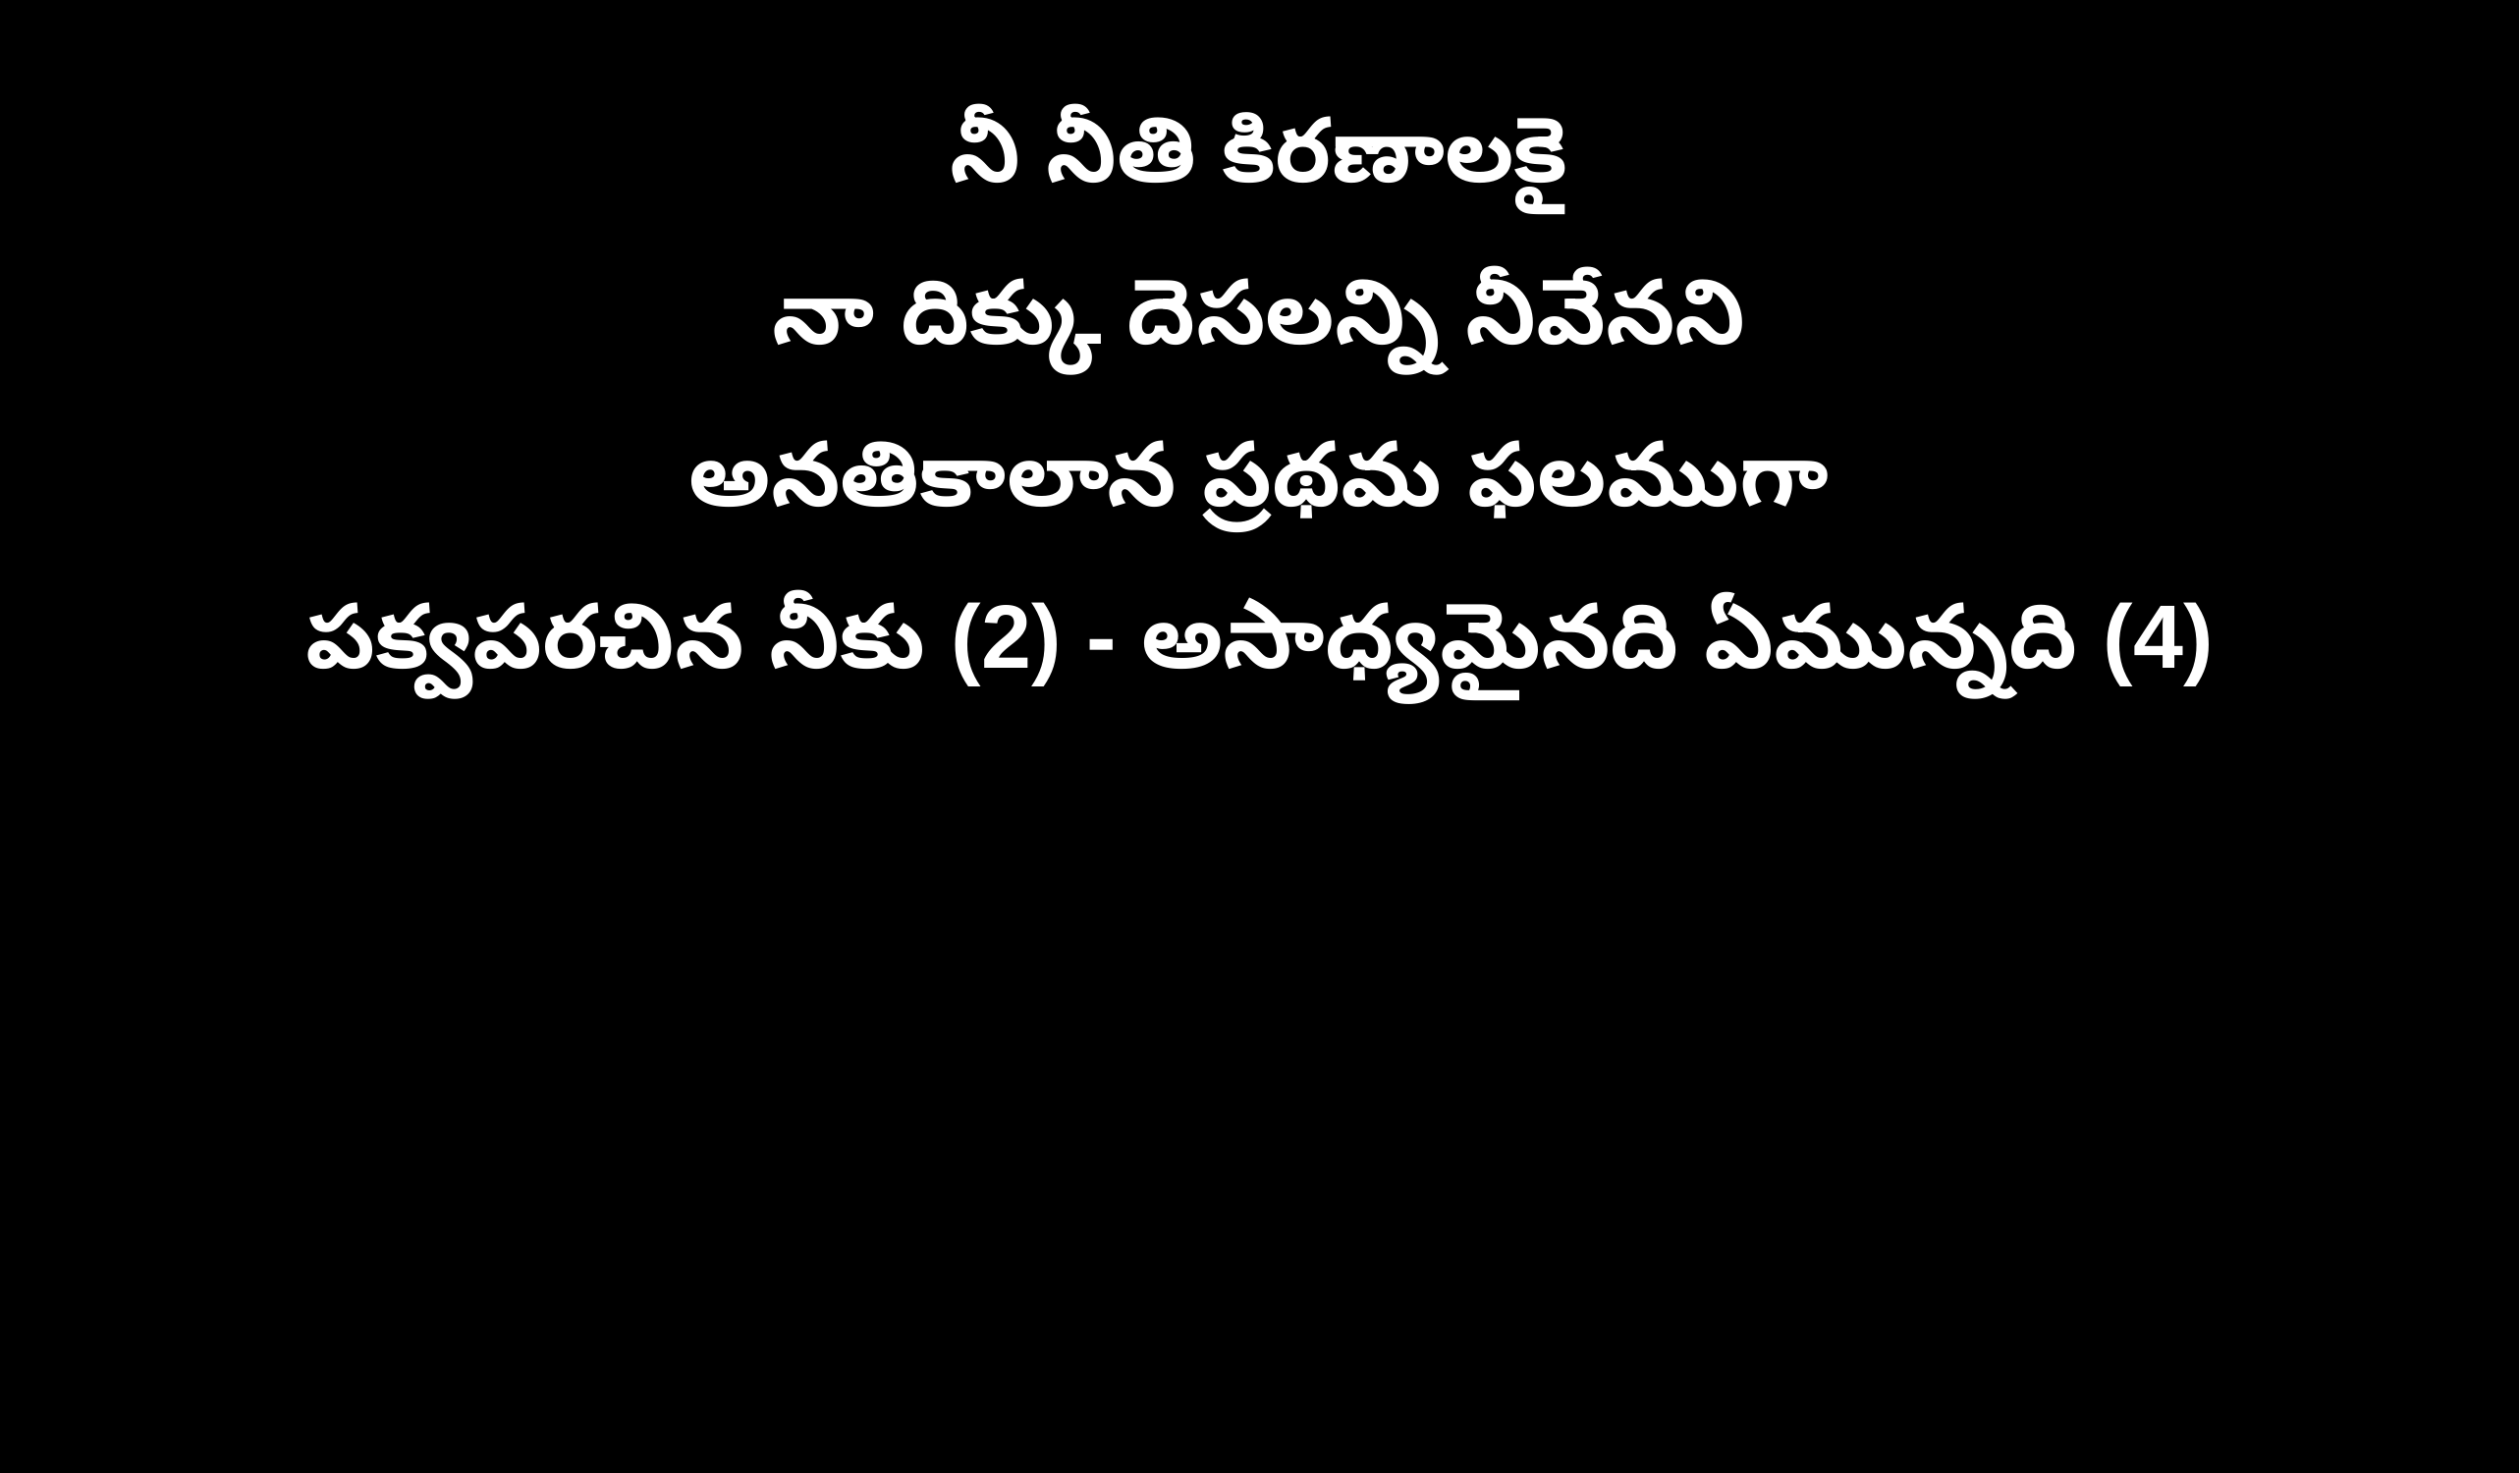

నీ నీతి కిరణాలకై
నా దిక్కు దెసలన్ని నీవేనని
అనతికాలాన ప్రథమ ఫలముగా
పక్వపరచిన నీకు (2) - అసాధ్యమైనది ఏమున్నది (4)